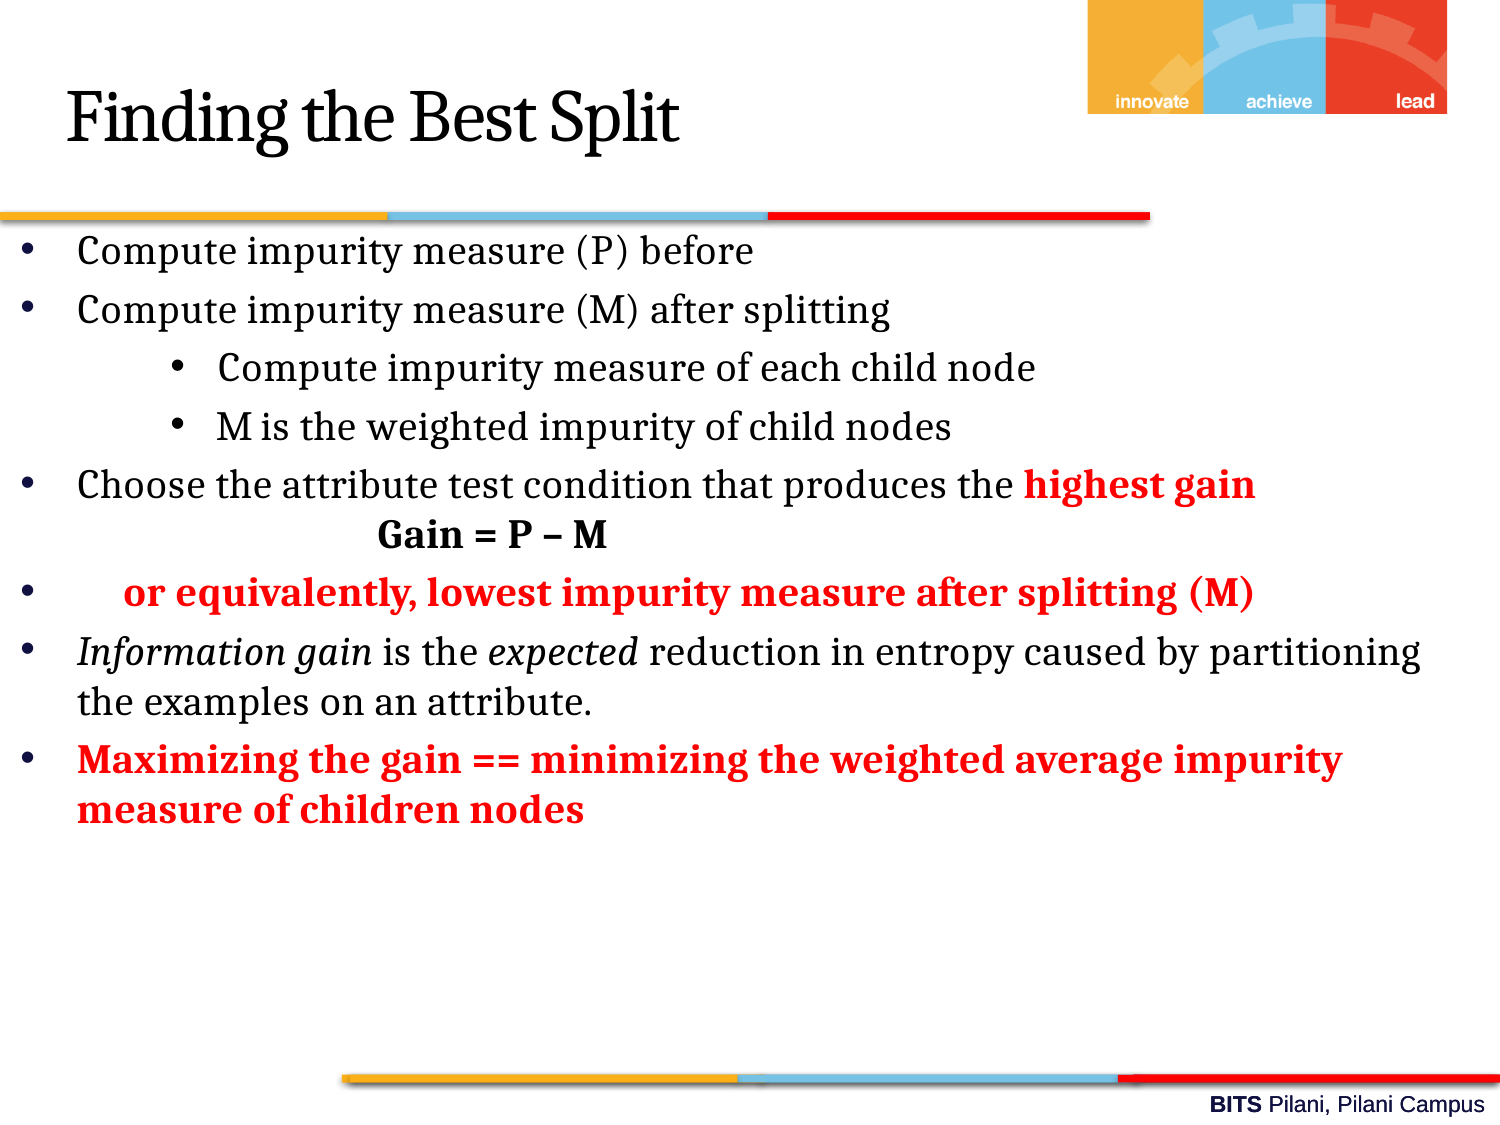

Finding the Best Split
Compute impurity measure (P) before
Compute impurity measure (M) after splitting
 Compute impurity measure of each child node
 M is the weighted impurity of child nodes
Choose the attribute test condition that produces the highest gain
 		Gain = P – M
     or equivalently, lowest impurity measure after splitting (M)
Information gain is the expected reduction in entropy caused by partitioning the examples on an attribute.
Maximizing the gain == minimizing the weighted average impurity measure of children nodes